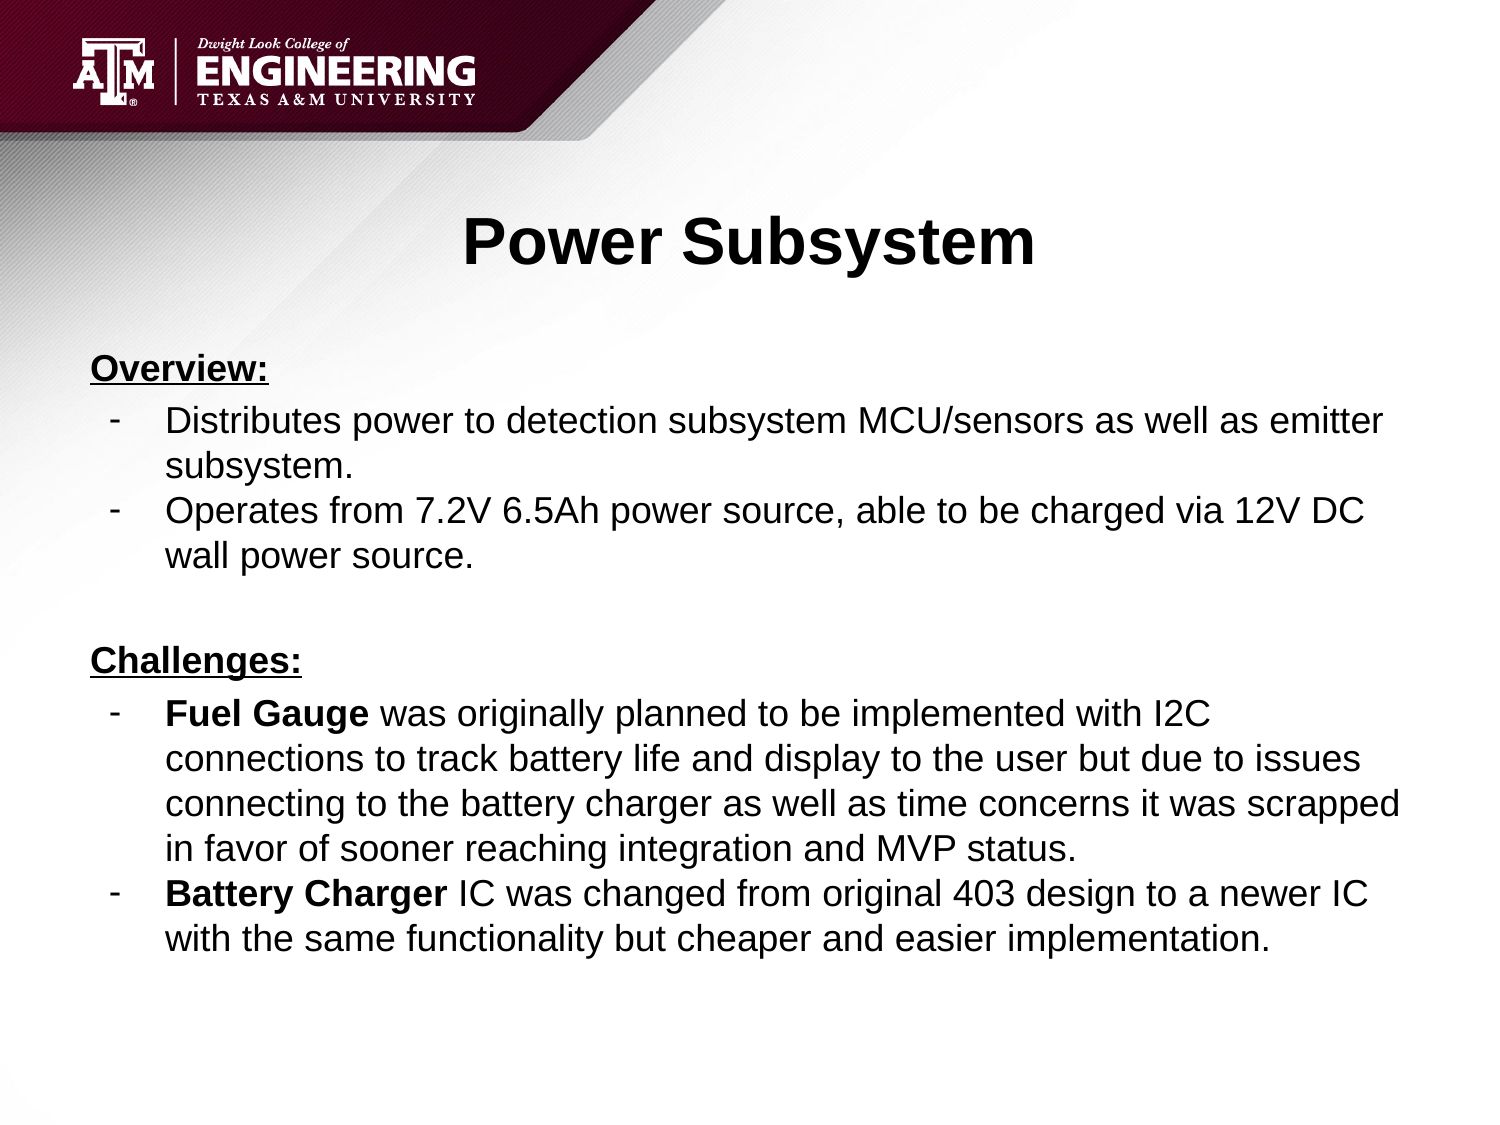

# Power Subsystem
Overview:
Distributes power to detection subsystem MCU/sensors as well as emitter subsystem.
Operates from 7.2V 6.5Ah power source, able to be charged via 12V DC wall power source.

Challenges:
Fuel Gauge was originally planned to be implemented with I2C connections to track battery life and display to the user but due to issues connecting to the battery charger as well as time concerns it was scrapped in favor of sooner reaching integration and MVP status.
Battery Charger IC was changed from original 403 design to a newer IC with the same functionality but cheaper and easier implementation.